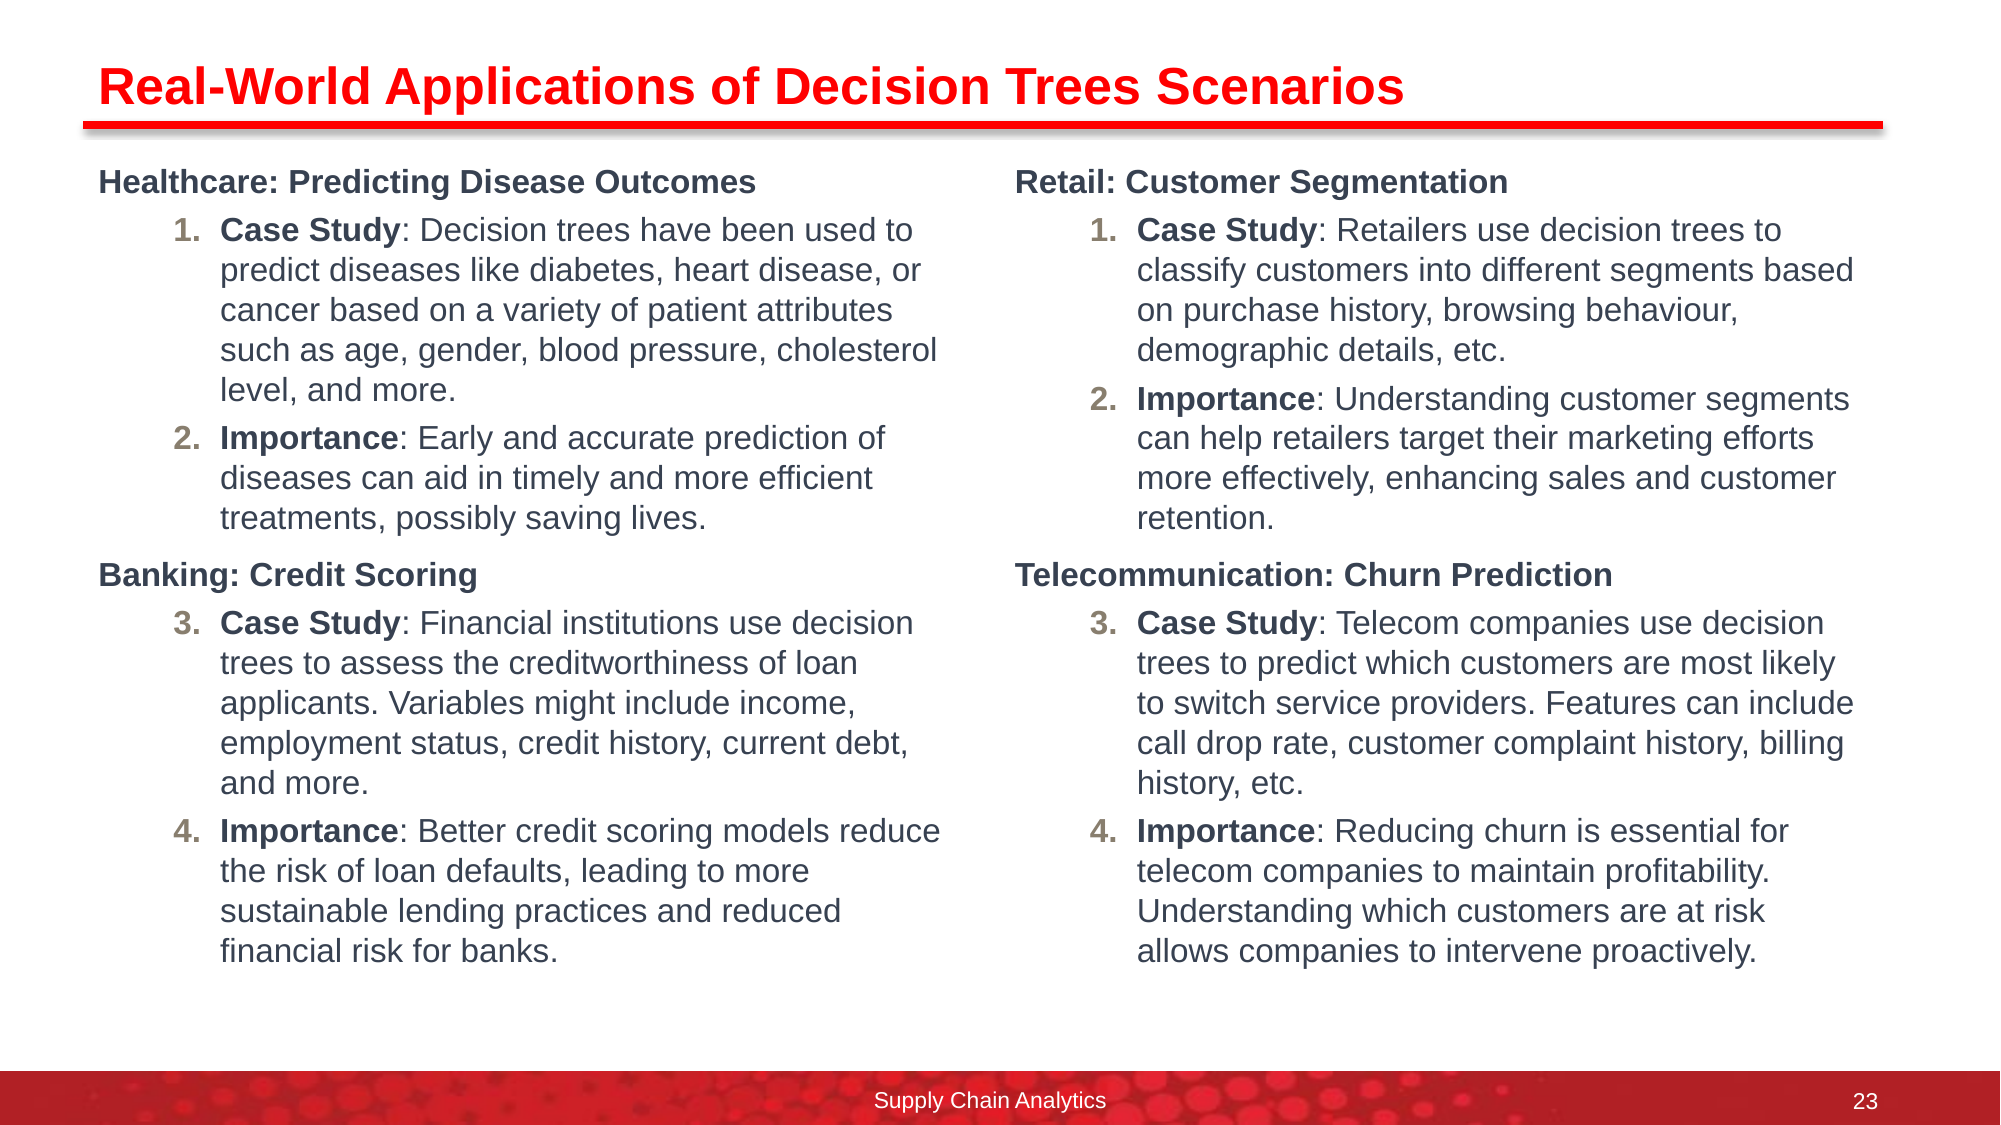

# Real-World Applications of Decision Trees Scenarios
Healthcare: Predicting Disease Outcomes
Case Study: Decision trees have been used to predict diseases like diabetes, heart disease, or cancer based on a variety of patient attributes such as age, gender, blood pressure, cholesterol level, and more.
Importance: Early and accurate prediction of diseases can aid in timely and more efficient treatments, possibly saving lives.
Banking: Credit Scoring
Case Study: Financial institutions use decision trees to assess the creditworthiness of loan applicants. Variables might include income, employment status, credit history, current debt, and more.
Importance: Better credit scoring models reduce the risk of loan defaults, leading to more sustainable lending practices and reduced financial risk for banks.
Retail: Customer Segmentation
Case Study: Retailers use decision trees to classify customers into different segments based on purchase history, browsing behaviour, demographic details, etc.
Importance: Understanding customer segments can help retailers target their marketing efforts more effectively, enhancing sales and customer retention.
Telecommunication: Churn Prediction
Case Study: Telecom companies use decision trees to predict which customers are most likely to switch service providers. Features can include call drop rate, customer complaint history, billing history, etc.
Importance: Reducing churn is essential for telecom companies to maintain profitability. Understanding which customers are at risk allows companies to intervene proactively.

Supply Chain Analytics
23